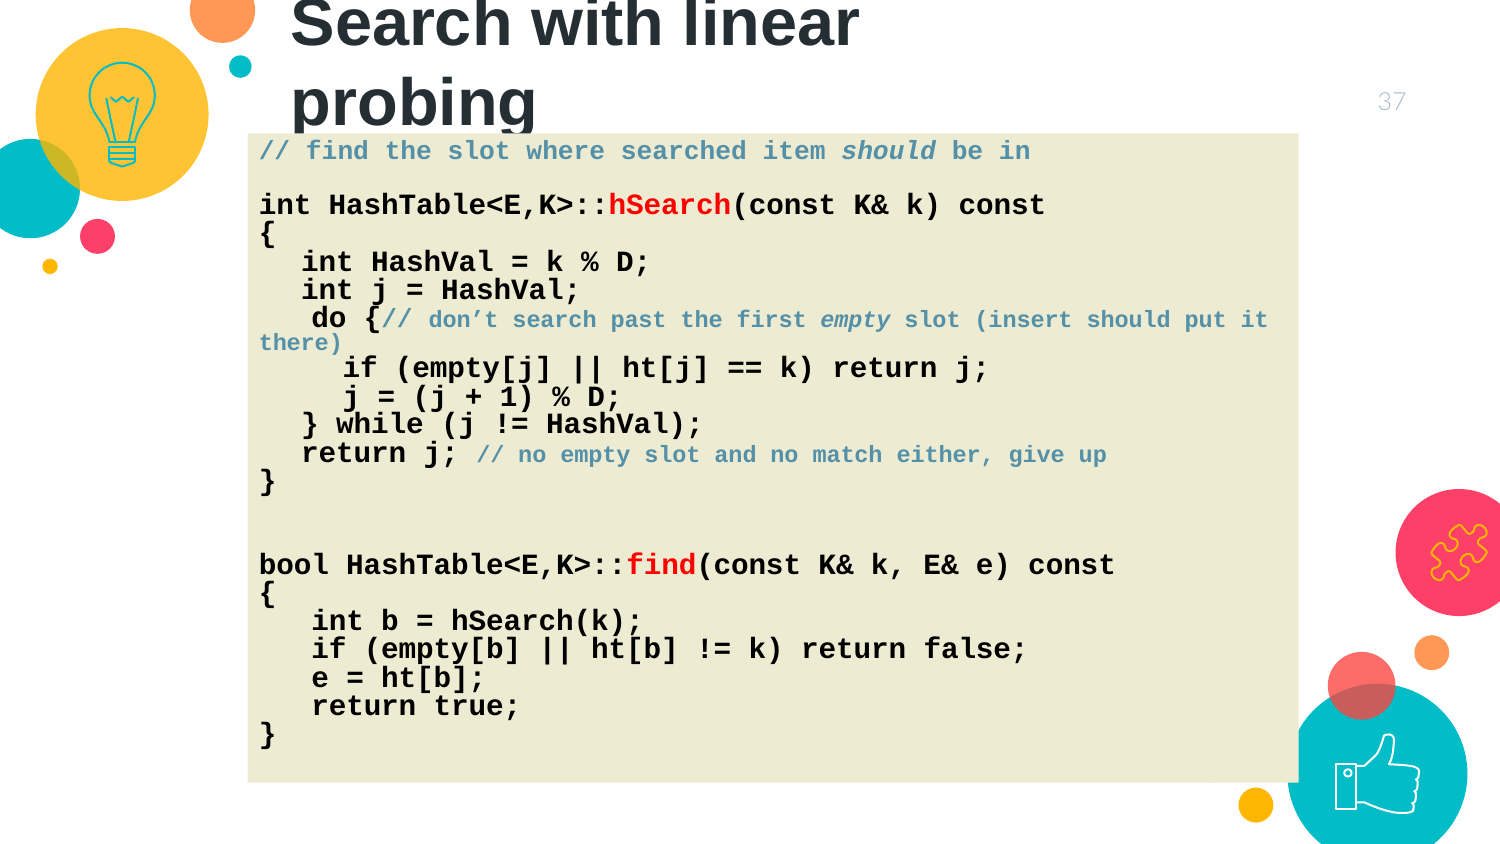

Search with linear probing
37
// find the slot where searched item should be in

int HashTable<E,K>::hSearch(const K& k) const
{
	int HashVal = k % D;
	int j = HashVal;
   do {// don’t search past the first empty slot (insert should put it there)
		if (empty[j] || ht[j] == k) return j;
		j = (j + 1) % D;
	} while (j != HashVal);
	return j; // no empty slot and no match either, give up
}

bool HashTable<E,K>::find(const K& k, E& e) const
{
   int b = hSearch(k);
   if (empty[b] || ht[b] != k) return false;
   e = ht[b];
   return true;
}